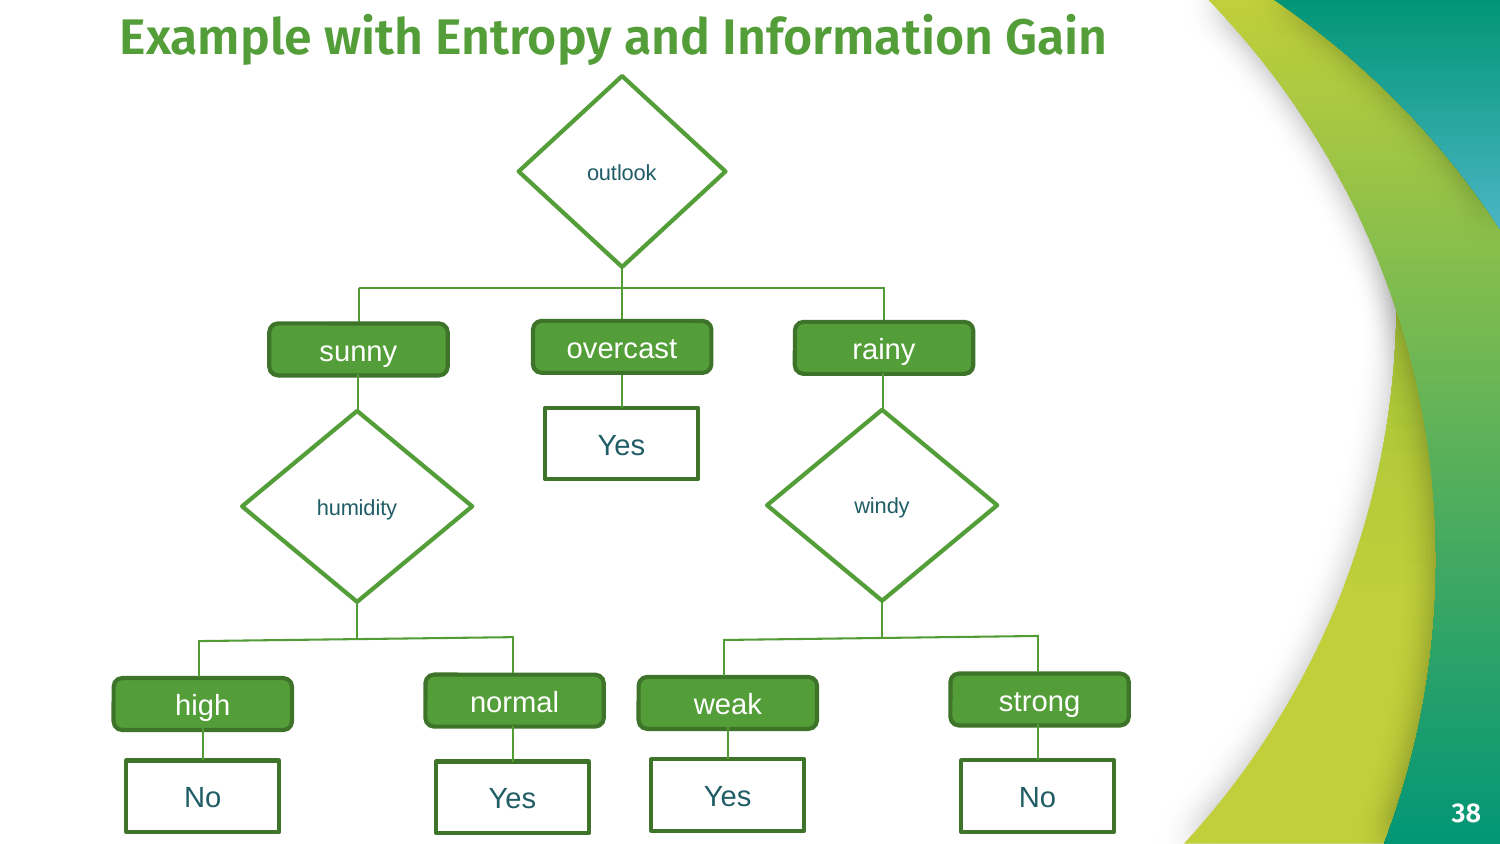

# Example with Entropy and Information Gain
outlook
overcast
rainy
sunny
Yes
windy
humidity
strong
normal
weak
high
Yes
No
No
Yes
38